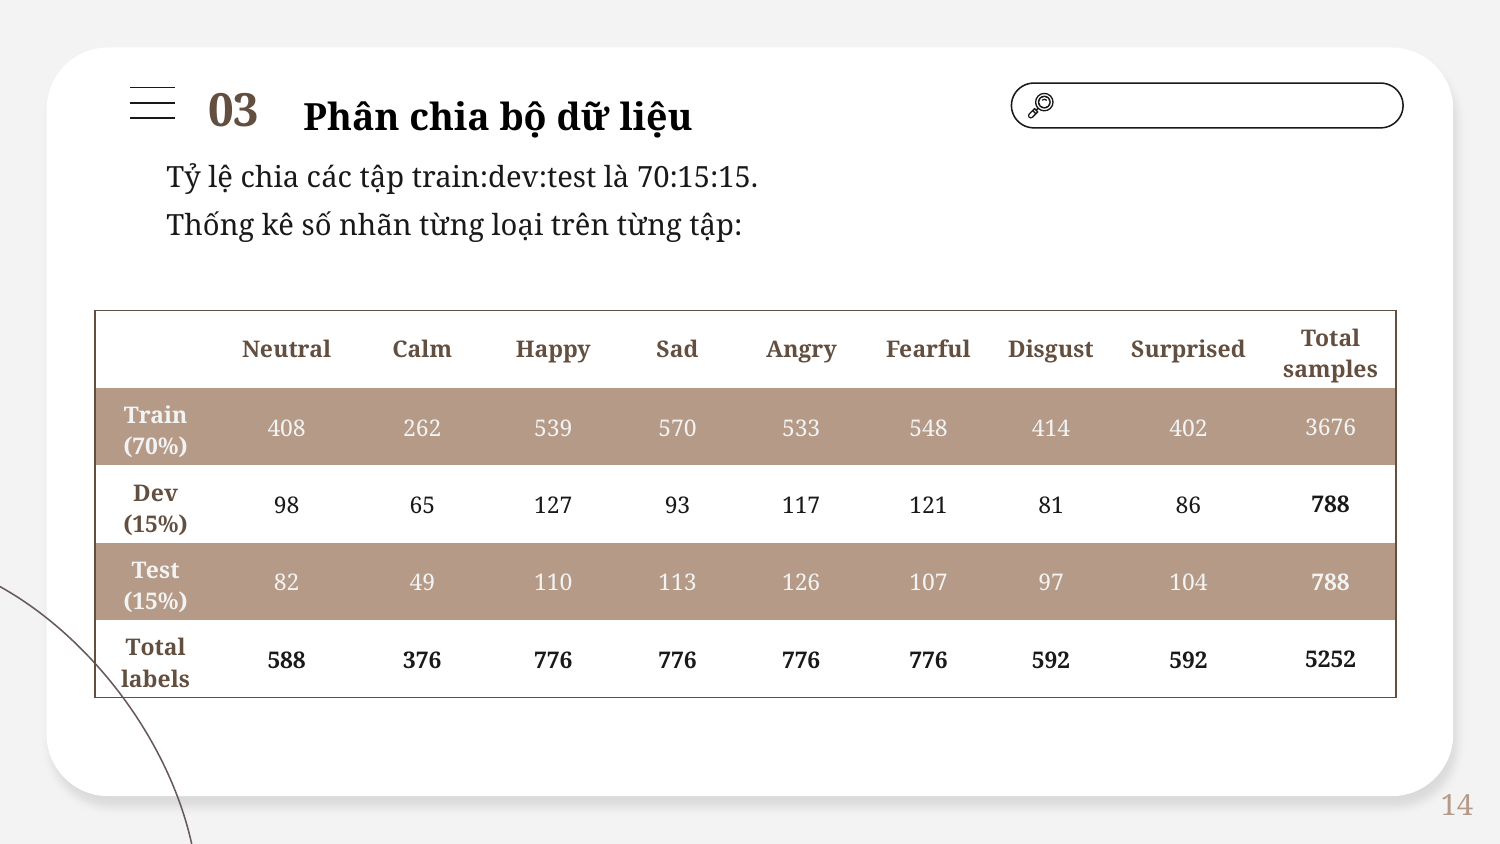

Phân chia bộ dữ liệu
03
Tỷ lệ chia các tập train:dev:test là 70:15:15.
Thống kê số nhãn từng loại trên từng tập:
|  | Neutral | Calm | Happy | Sad | Angry | Fearful | Disgust | Surprised | Total samples |
| --- | --- | --- | --- | --- | --- | --- | --- | --- | --- |
| Train (70%) | 408 | 262 | 539 | 570 | 533 | 548 | 414 | 402 | 3676 |
| Dev (15%) | 98 | 65 | 127 | 93 | 117 | 121 | 81 | 86 | 788 |
| Test (15%) | 82 | 49 | 110 | 113 | 126 | 107 | 97 | 104 | 788 |
| Total labels | 588 | 376 | 776 | 776 | 776 | 776 | 592 | 592 | 5252 |
14